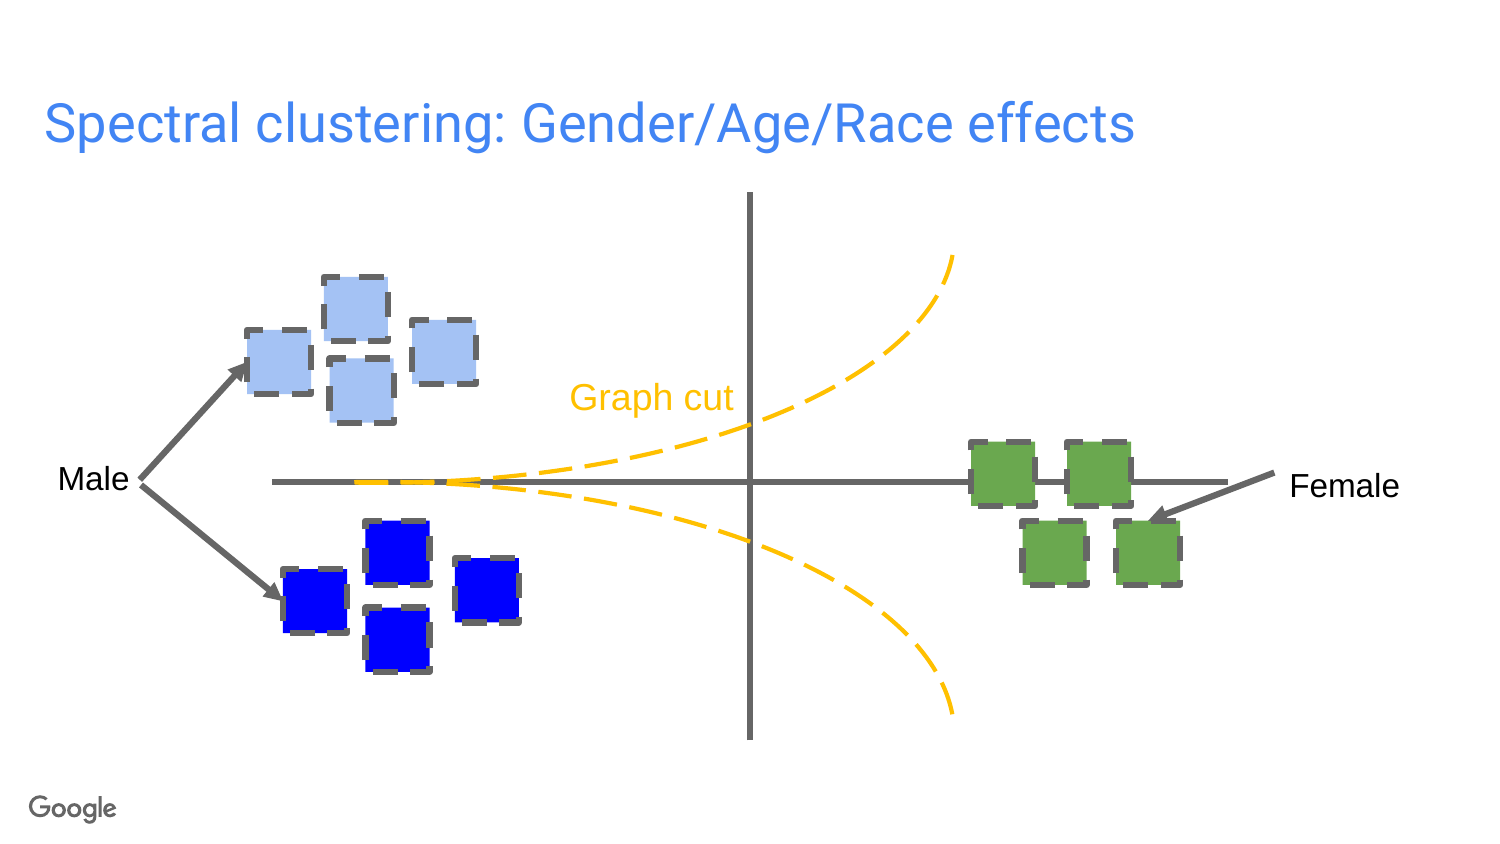

# Spectral clustering: Gender/Age/Race effects

Graph cut

Male
Female